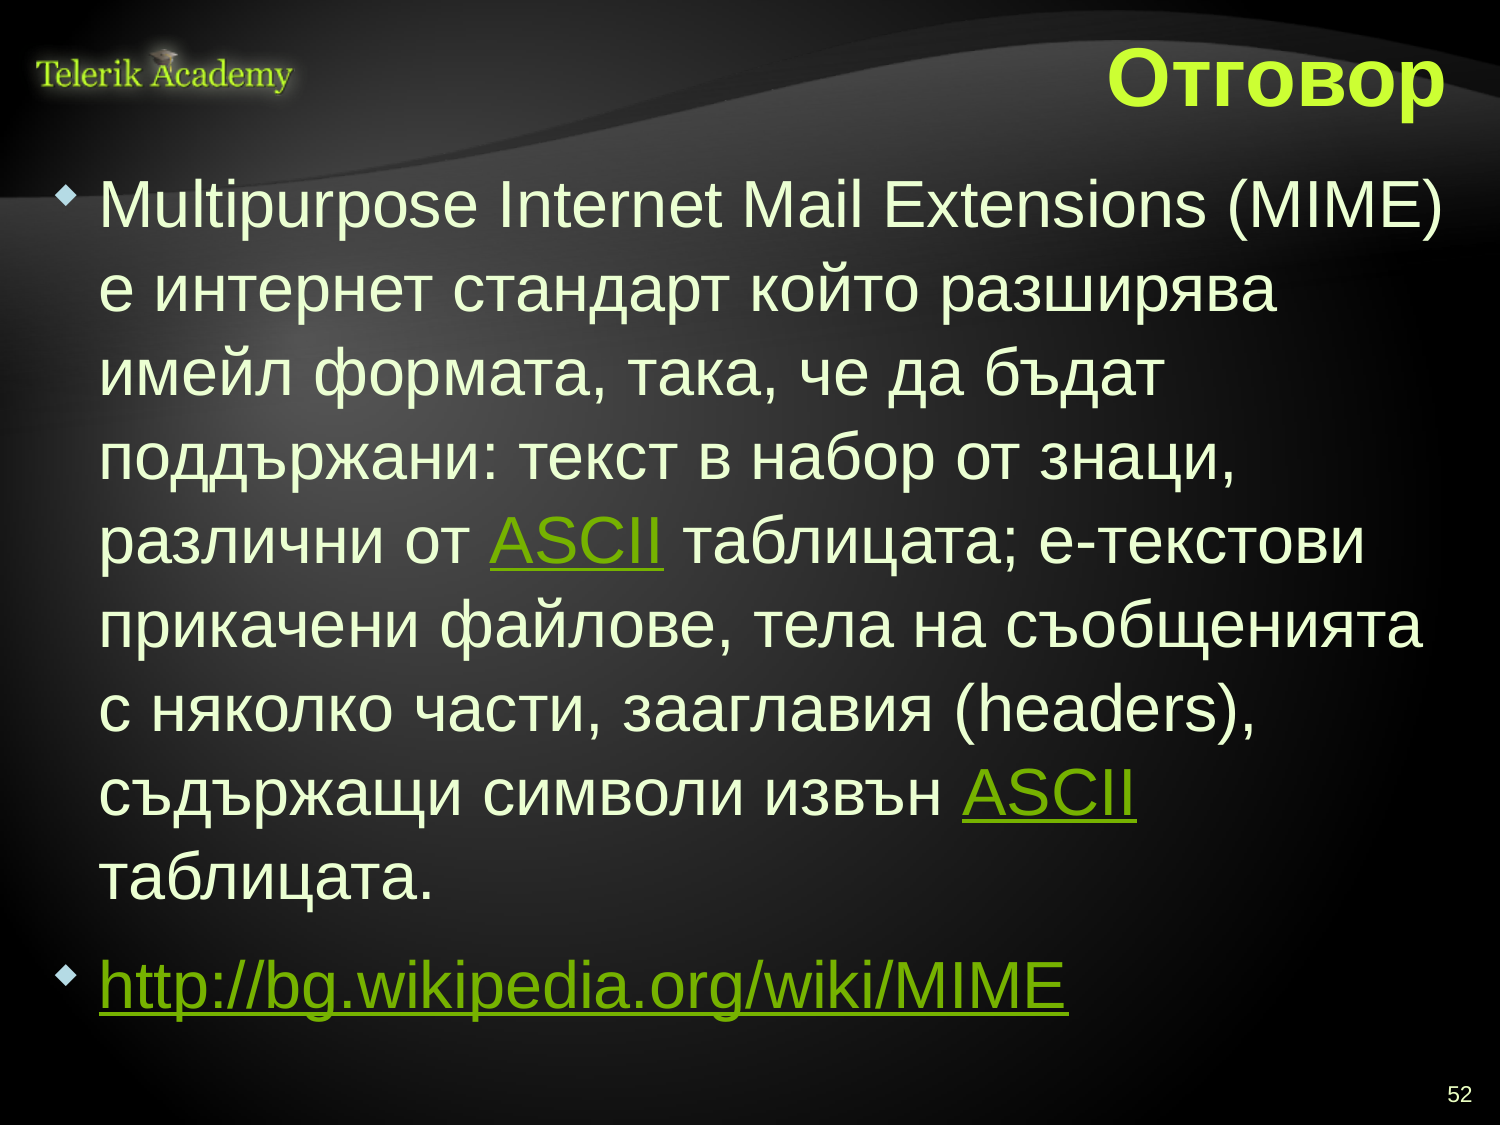

# Отговор
Multipurpose Internet Mail Extensions (MIME) е интернет стандарт който разширява имейл формата, така, че да бъдат поддържани: текст в набор от знаци, различни от ASCII таблицата; е-текстови прикачени файлове, тела на съобщенията с няколко части, зааглавия (headers), съдържащи символи извън ASCII таблицата.
http://bg.wikipedia.org/wiki/MIME
52